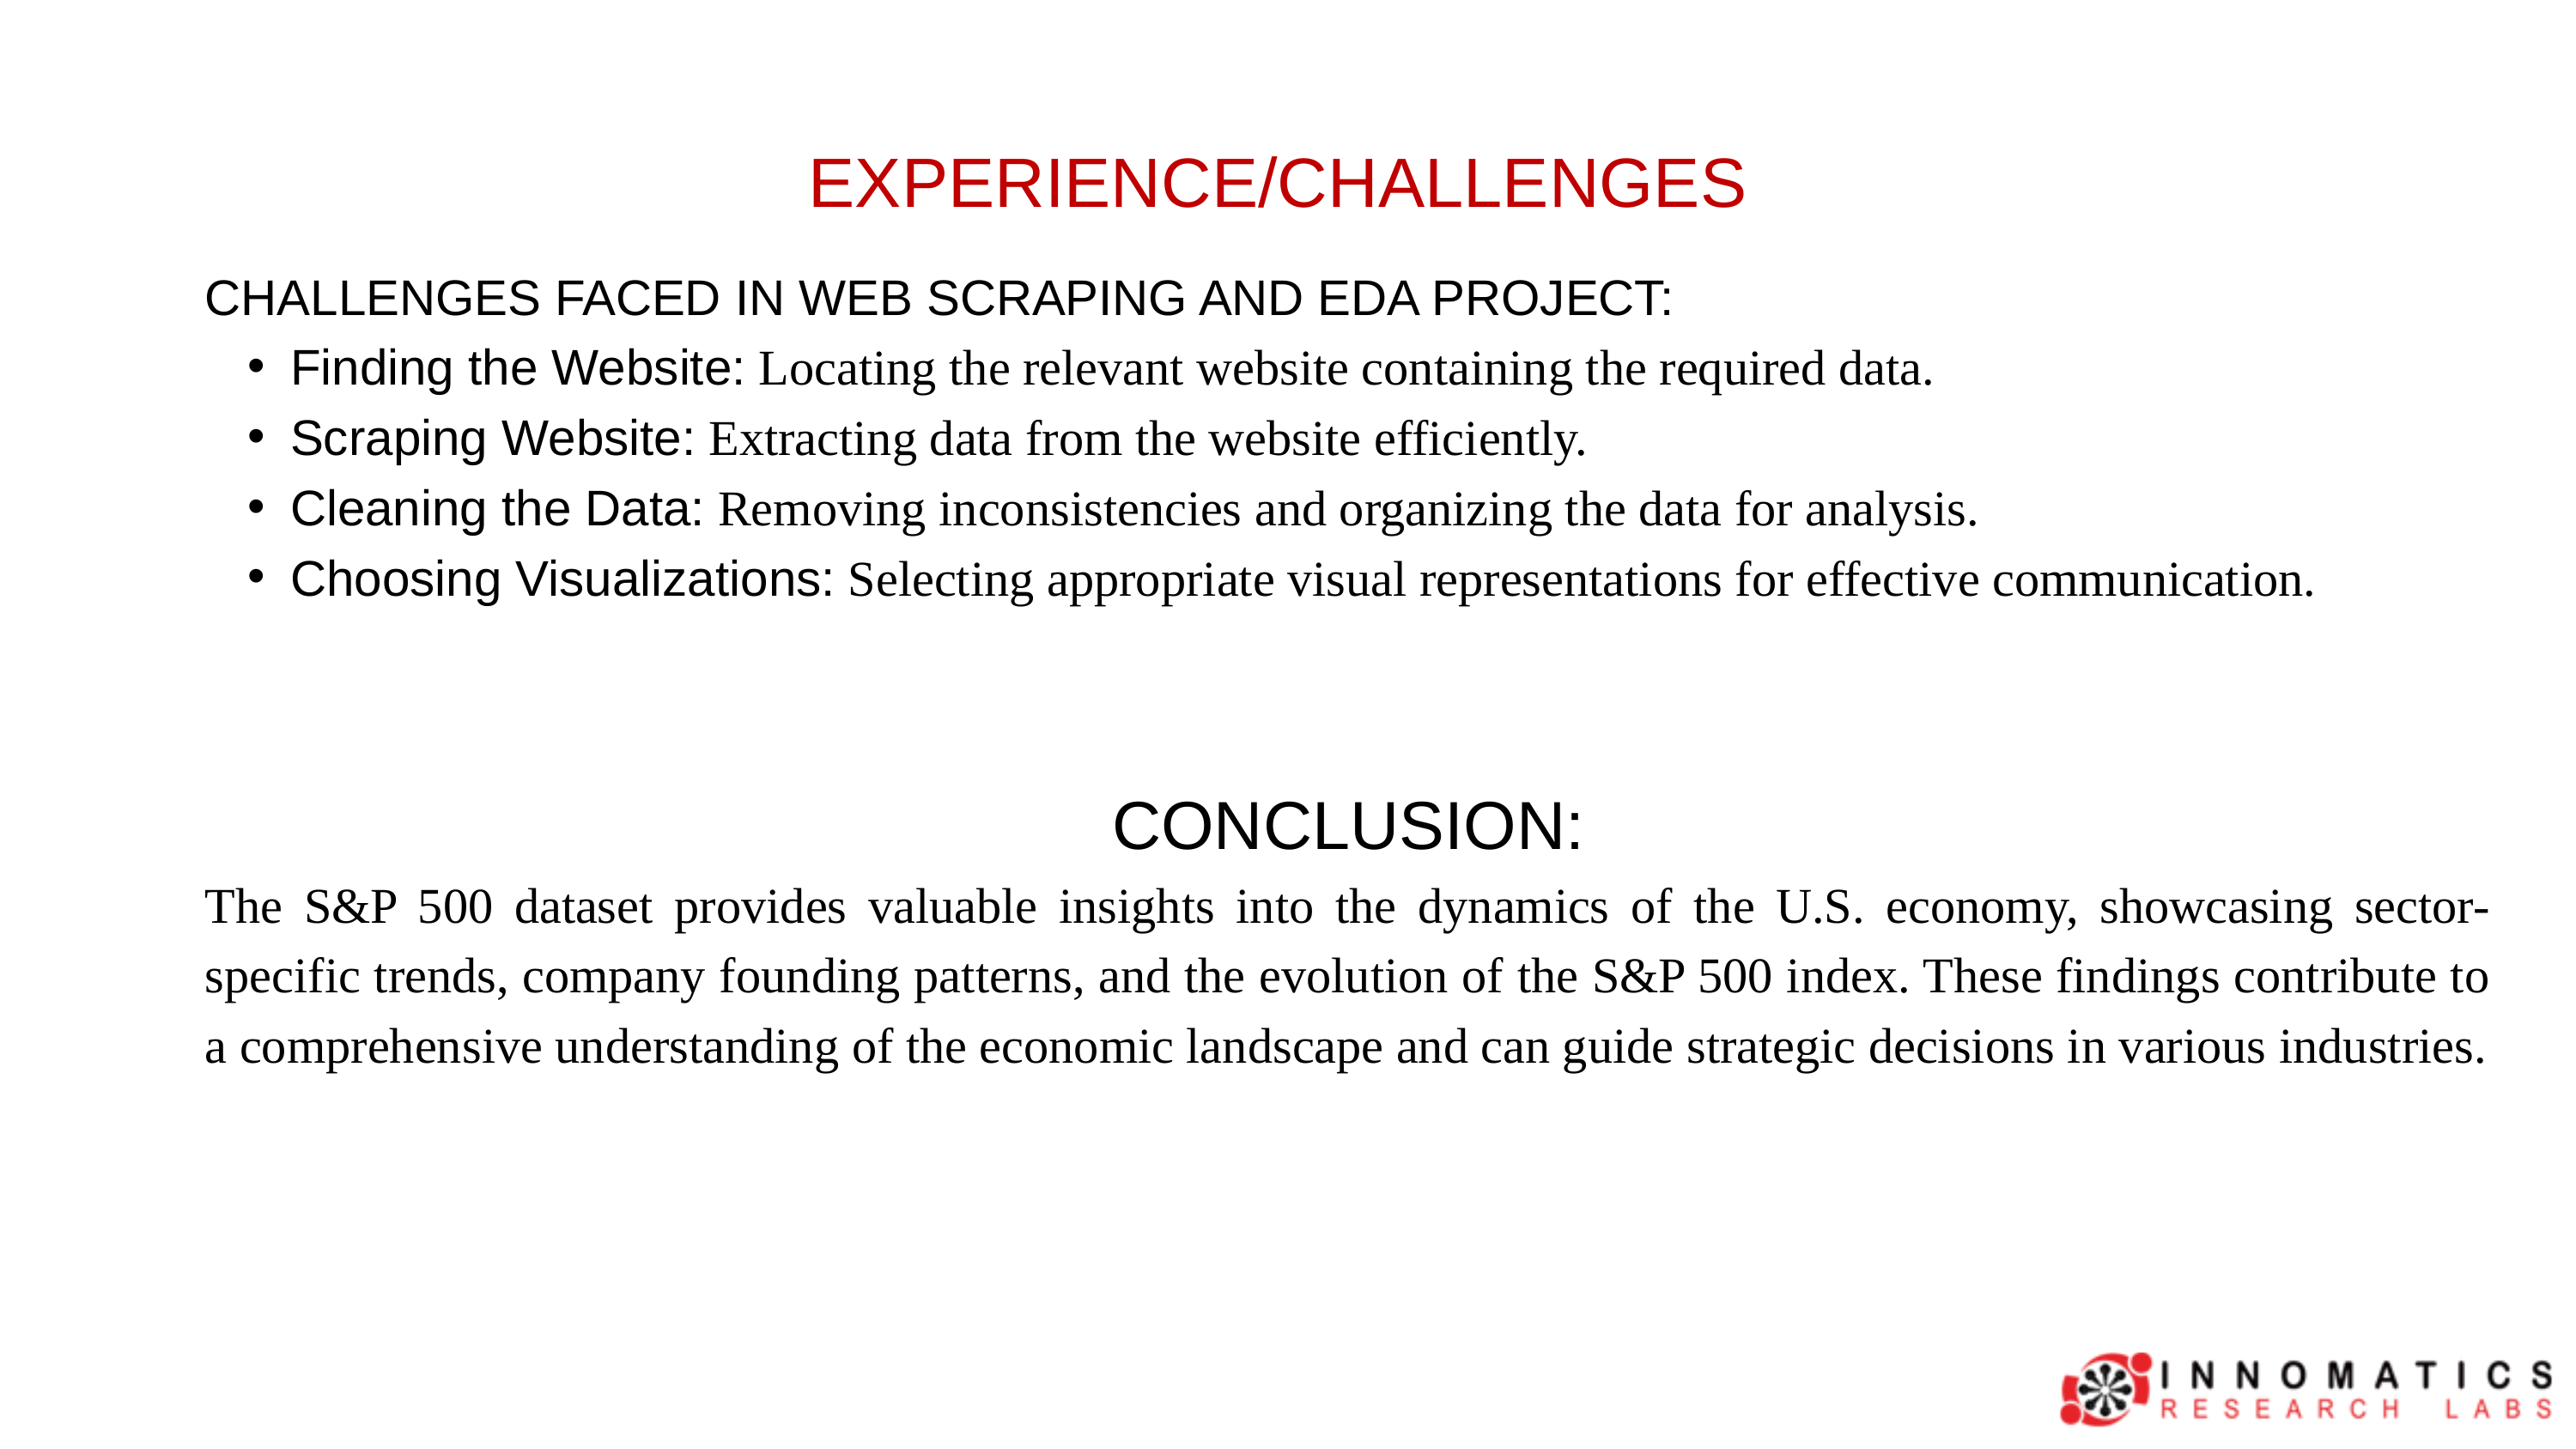

EXPERIENCE/CHALLENGES
CHALLENGES FACED IN WEB SCRAPING AND EDA PROJECT:
Finding the Website: Locating the relevant website containing the required data.
Scraping Website: Extracting data from the website efficiently.
Cleaning the Data: Removing inconsistencies and organizing the data for analysis.
Choosing Visualizations: Selecting appropriate visual representations for effective communication.
CONCLUSION:
The S&P 500 dataset provides valuable insights into the dynamics of the U.S. economy, showcasing sector-specific trends, company founding patterns, and the evolution of the S&P 500 index. These findings contribute to a comprehensive understanding of the economic landscape and can guide strategic decisions in various industries.